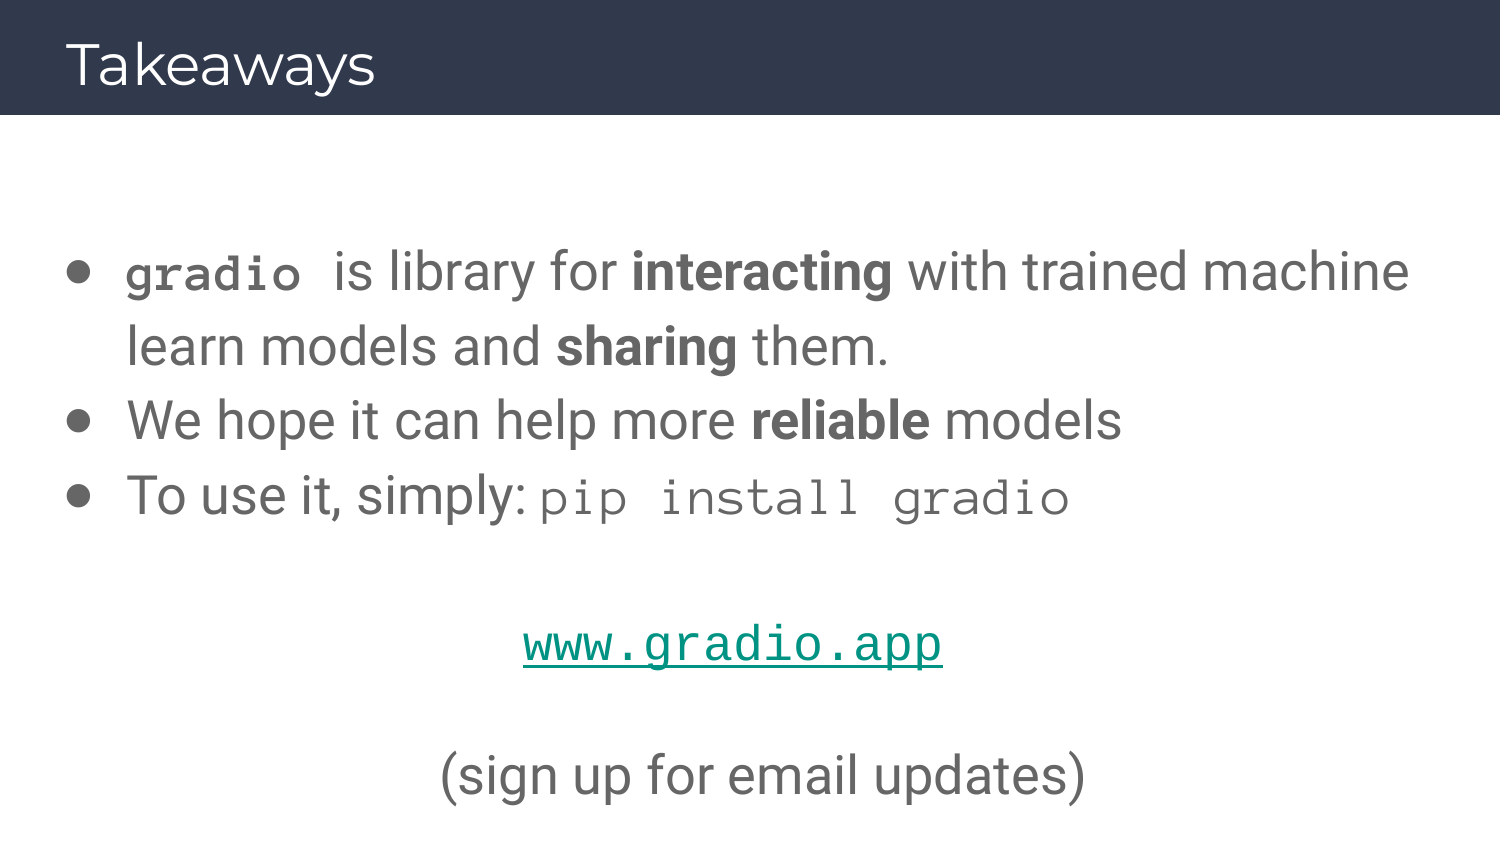

# Takeaways
gradio is library for interacting with trained machine learn models and sharing them.
We hope it can help more reliable models
To use it, simply: pip install gradio

www.gradio.app

(sign up for email updates)